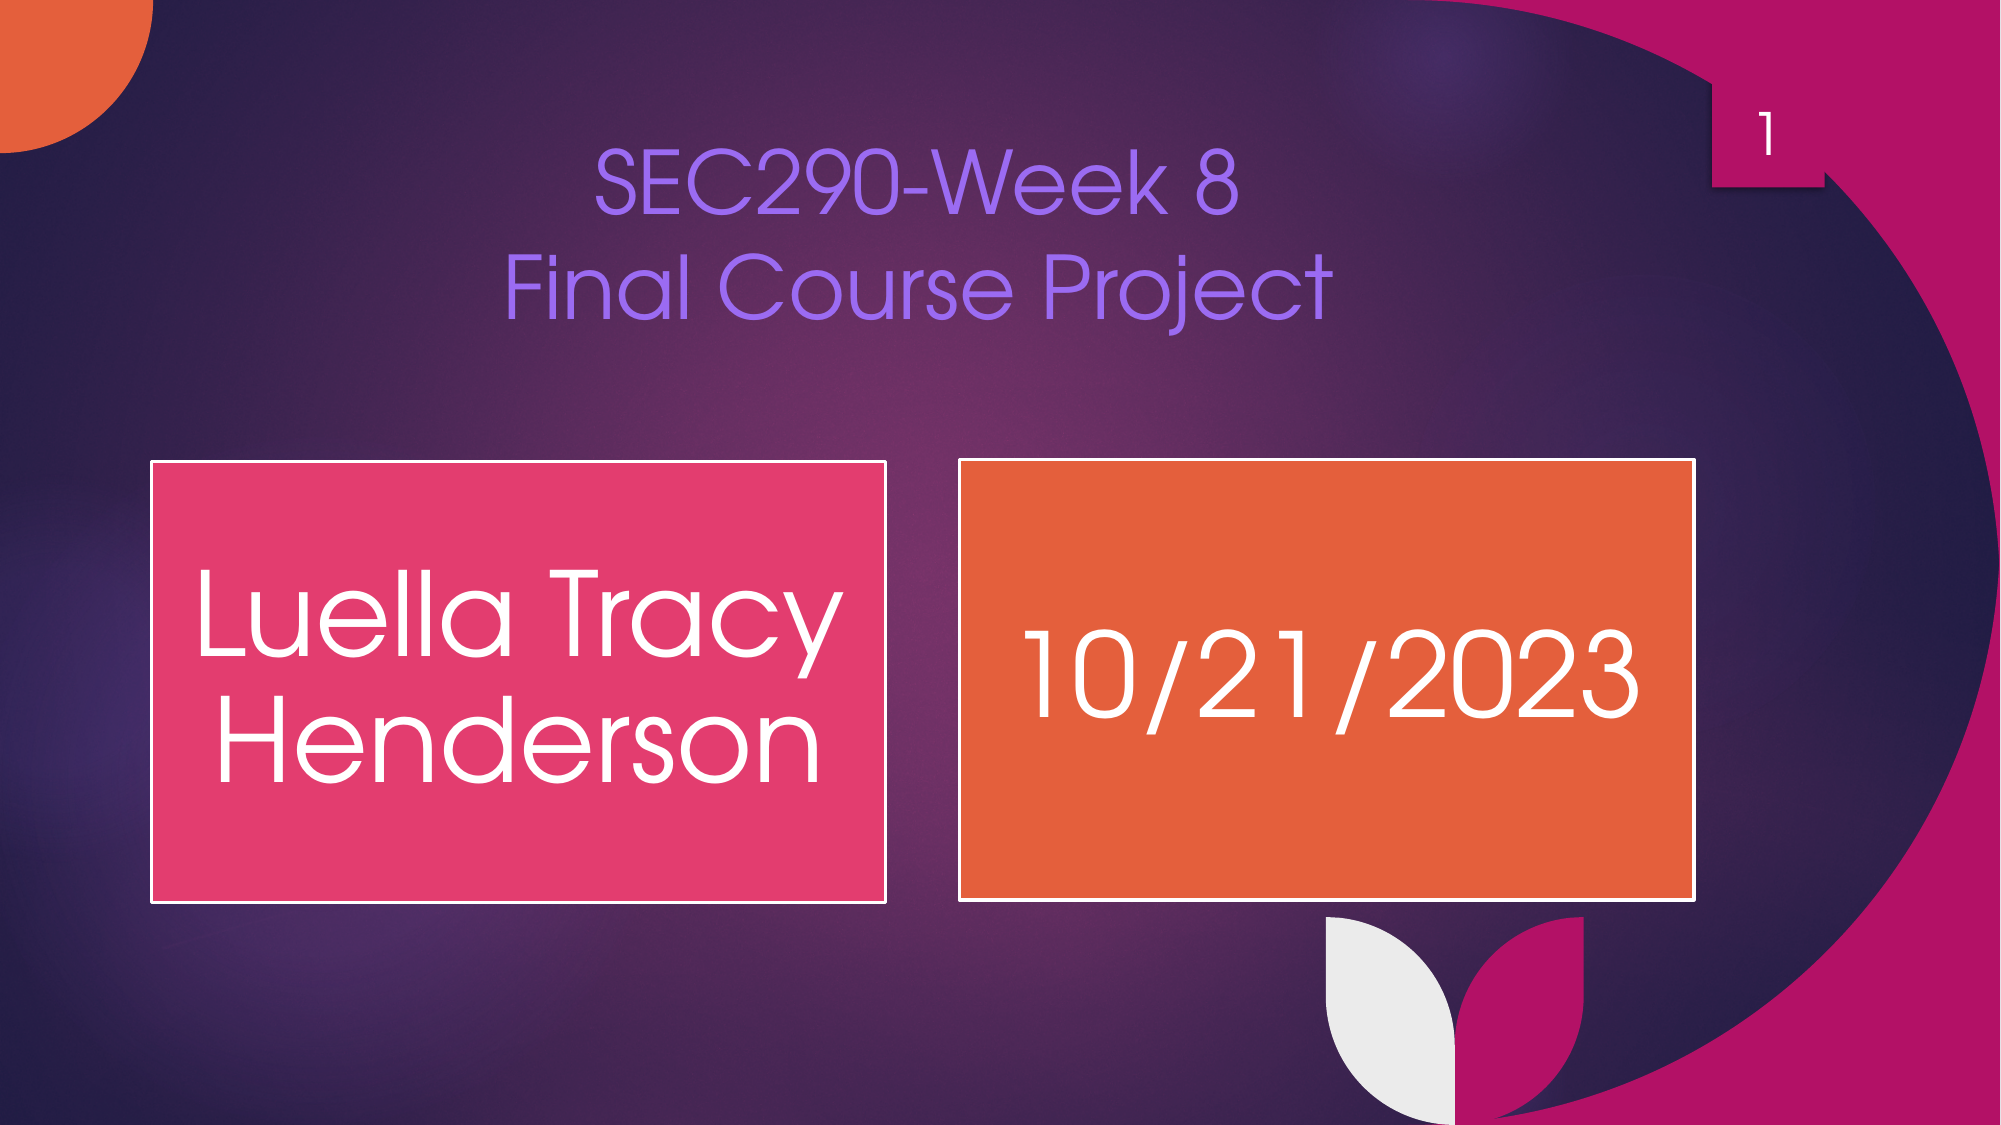

1
# SEC290-Week 8 Final Course Project
Luella Tracy Henderson
10/21/2023